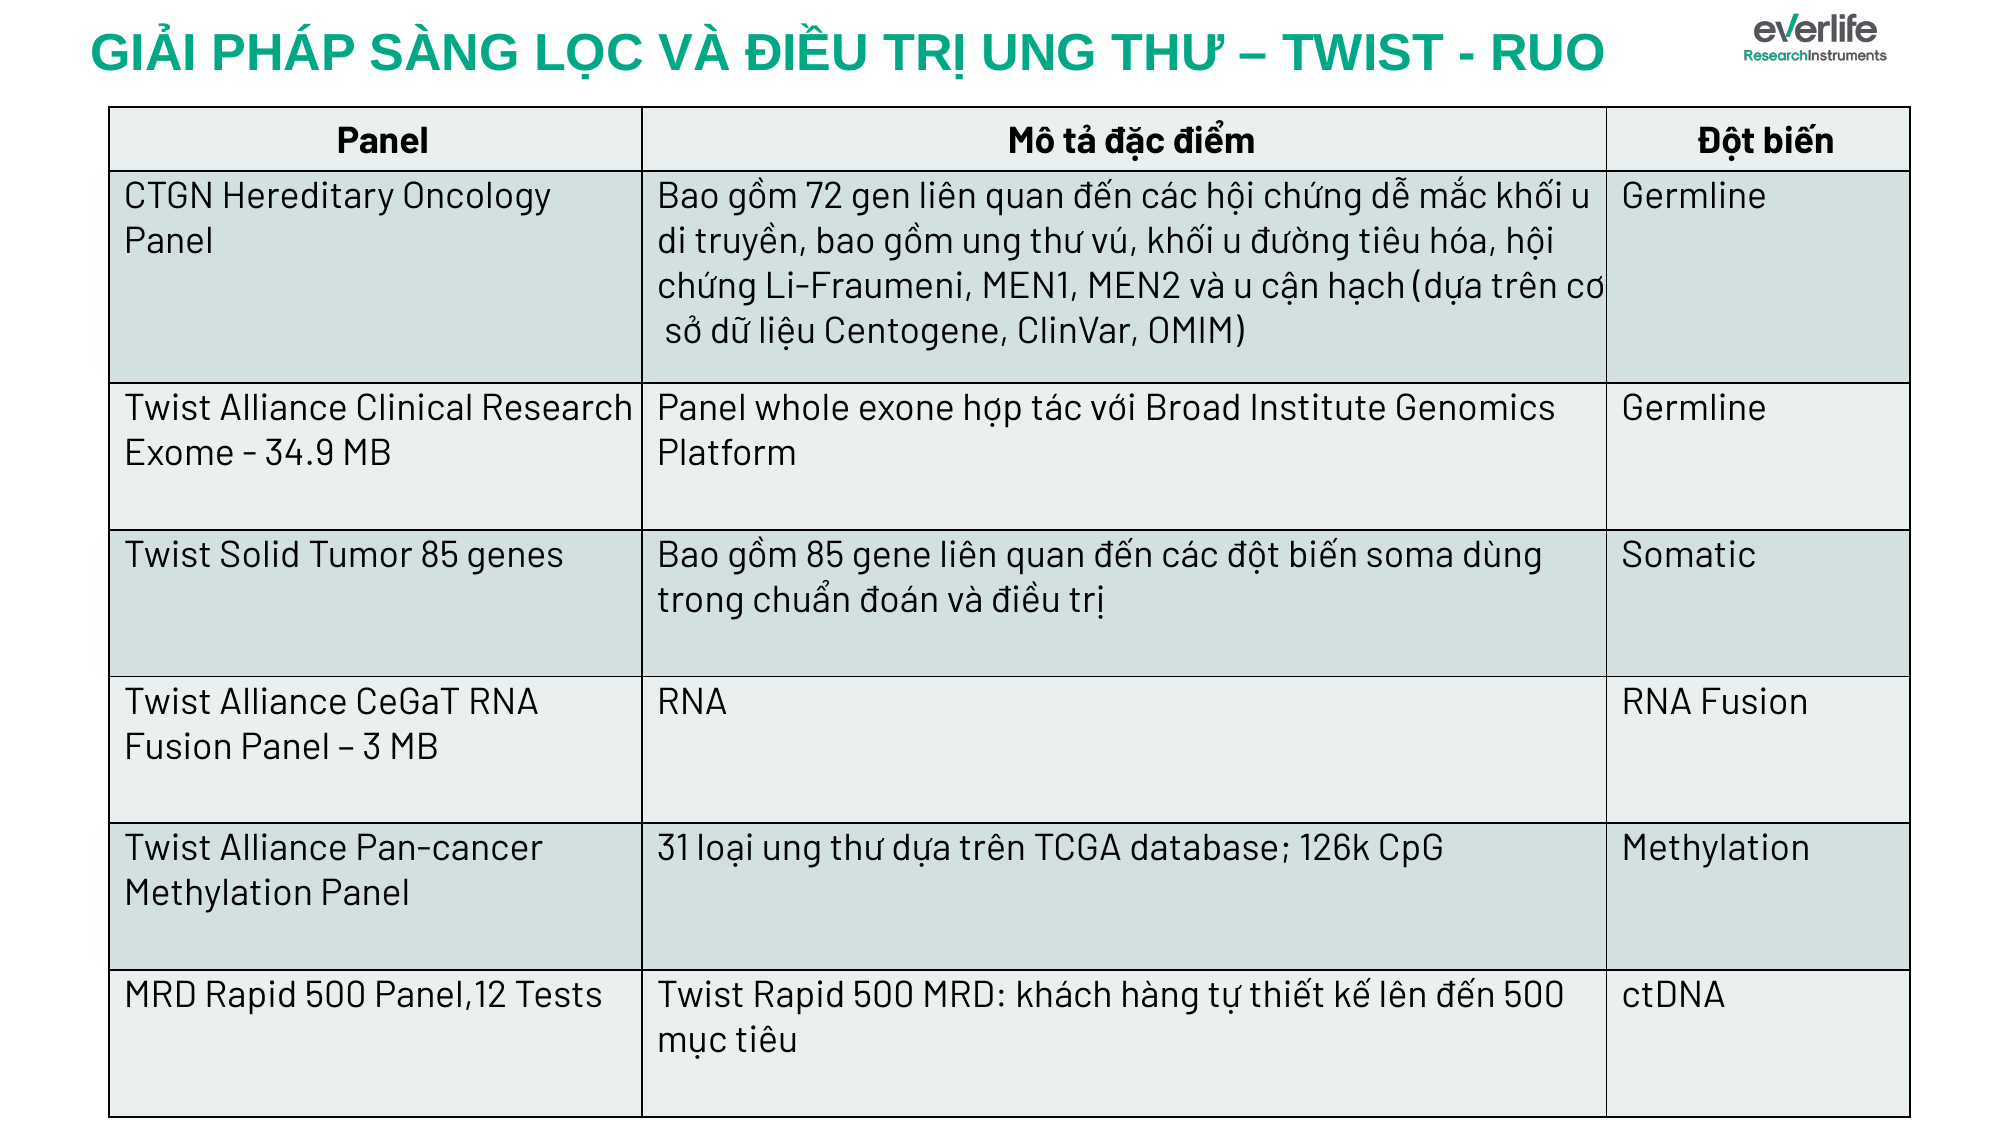

# GIẢI PHÁP SÀNG LỌC VÀ ĐIỀU TRỊ UNG THƯ – TWIST - RUO
| Panel | Mô tả đặc điểm | Đột biến |
| --- | --- | --- |
| CTGN Hereditary Oncology Panel | Bao gồm 72 gen liên quan đến các hội chứng dễ mắc khối u di truyền, bao gồm ung thư vú, khối u đường tiêu hóa, hội chứng Li-Fraumeni, MEN1, MEN2 và u cận hạch (dựa trên cơ sở dữ liệu Centogene, ClinVar, OMIM) | Germline |
| Twist Alliance Clinical Research Exome - 34.9 MB | Panel whole exone hợp tác với Broad Institute Genomics Platform | Germline |
| Twist Solid Tumor 85 genes | Bao gồm 85 gene liên quan đến các đột biến soma dùng trong chuẩn đoán và điều trị | Somatic |
| Twist Alliance CeGaT RNA Fusion Panel – 3 MB | RNA | RNA Fusion |
| Twist Alliance Pan-cancer Methylation Panel | 31 loại ung thư dựa trên TCGA database; 126k CpG | Methylation |
| MRD Rapid 500 Panel,12 Tests | Twist Rapid 500 MRD: khách hàng tự thiết kế lên đến 500 mục tiêu | ctDNA |